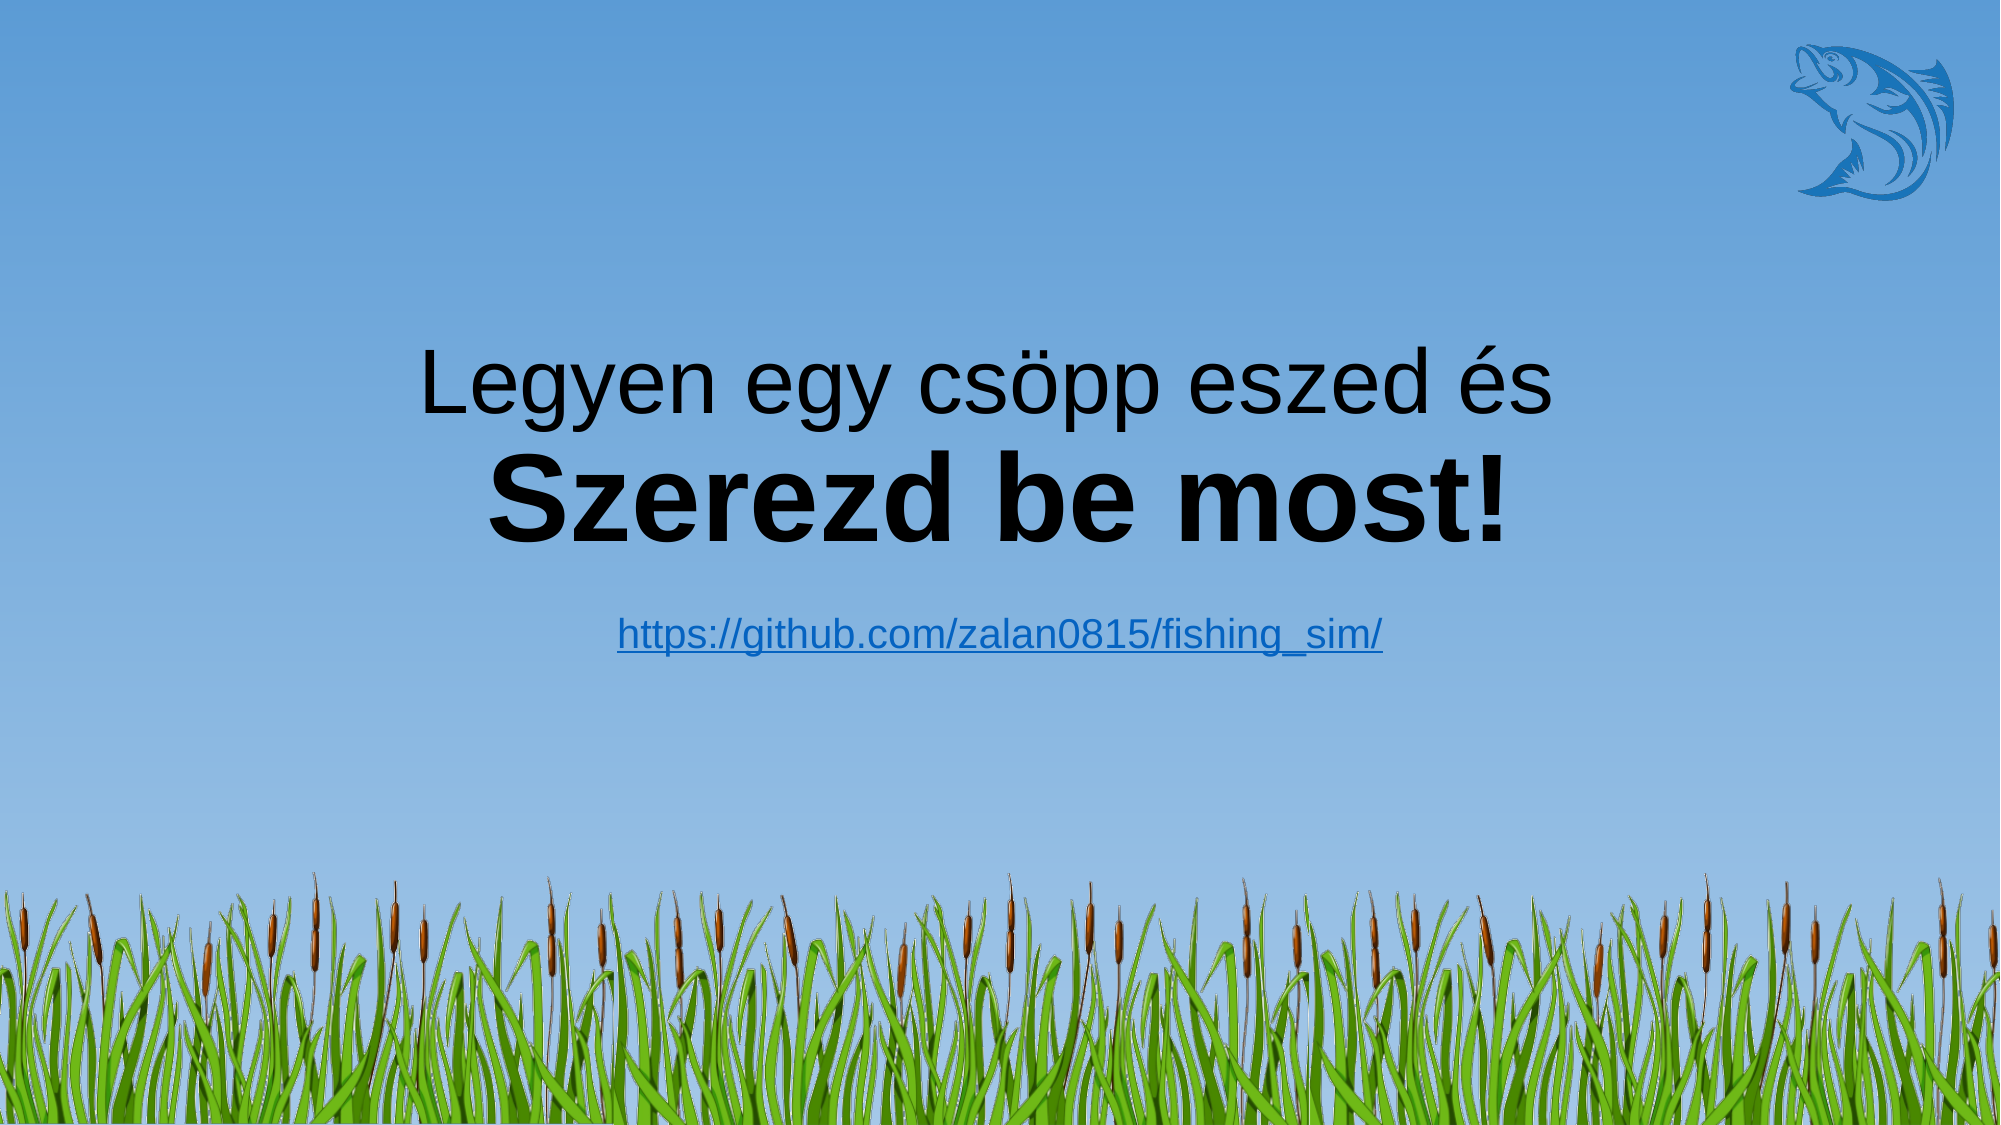

# Legyen egy csöpp eszed és Szerezd be most!
https://github.com/zalan0815/fishing_sim/